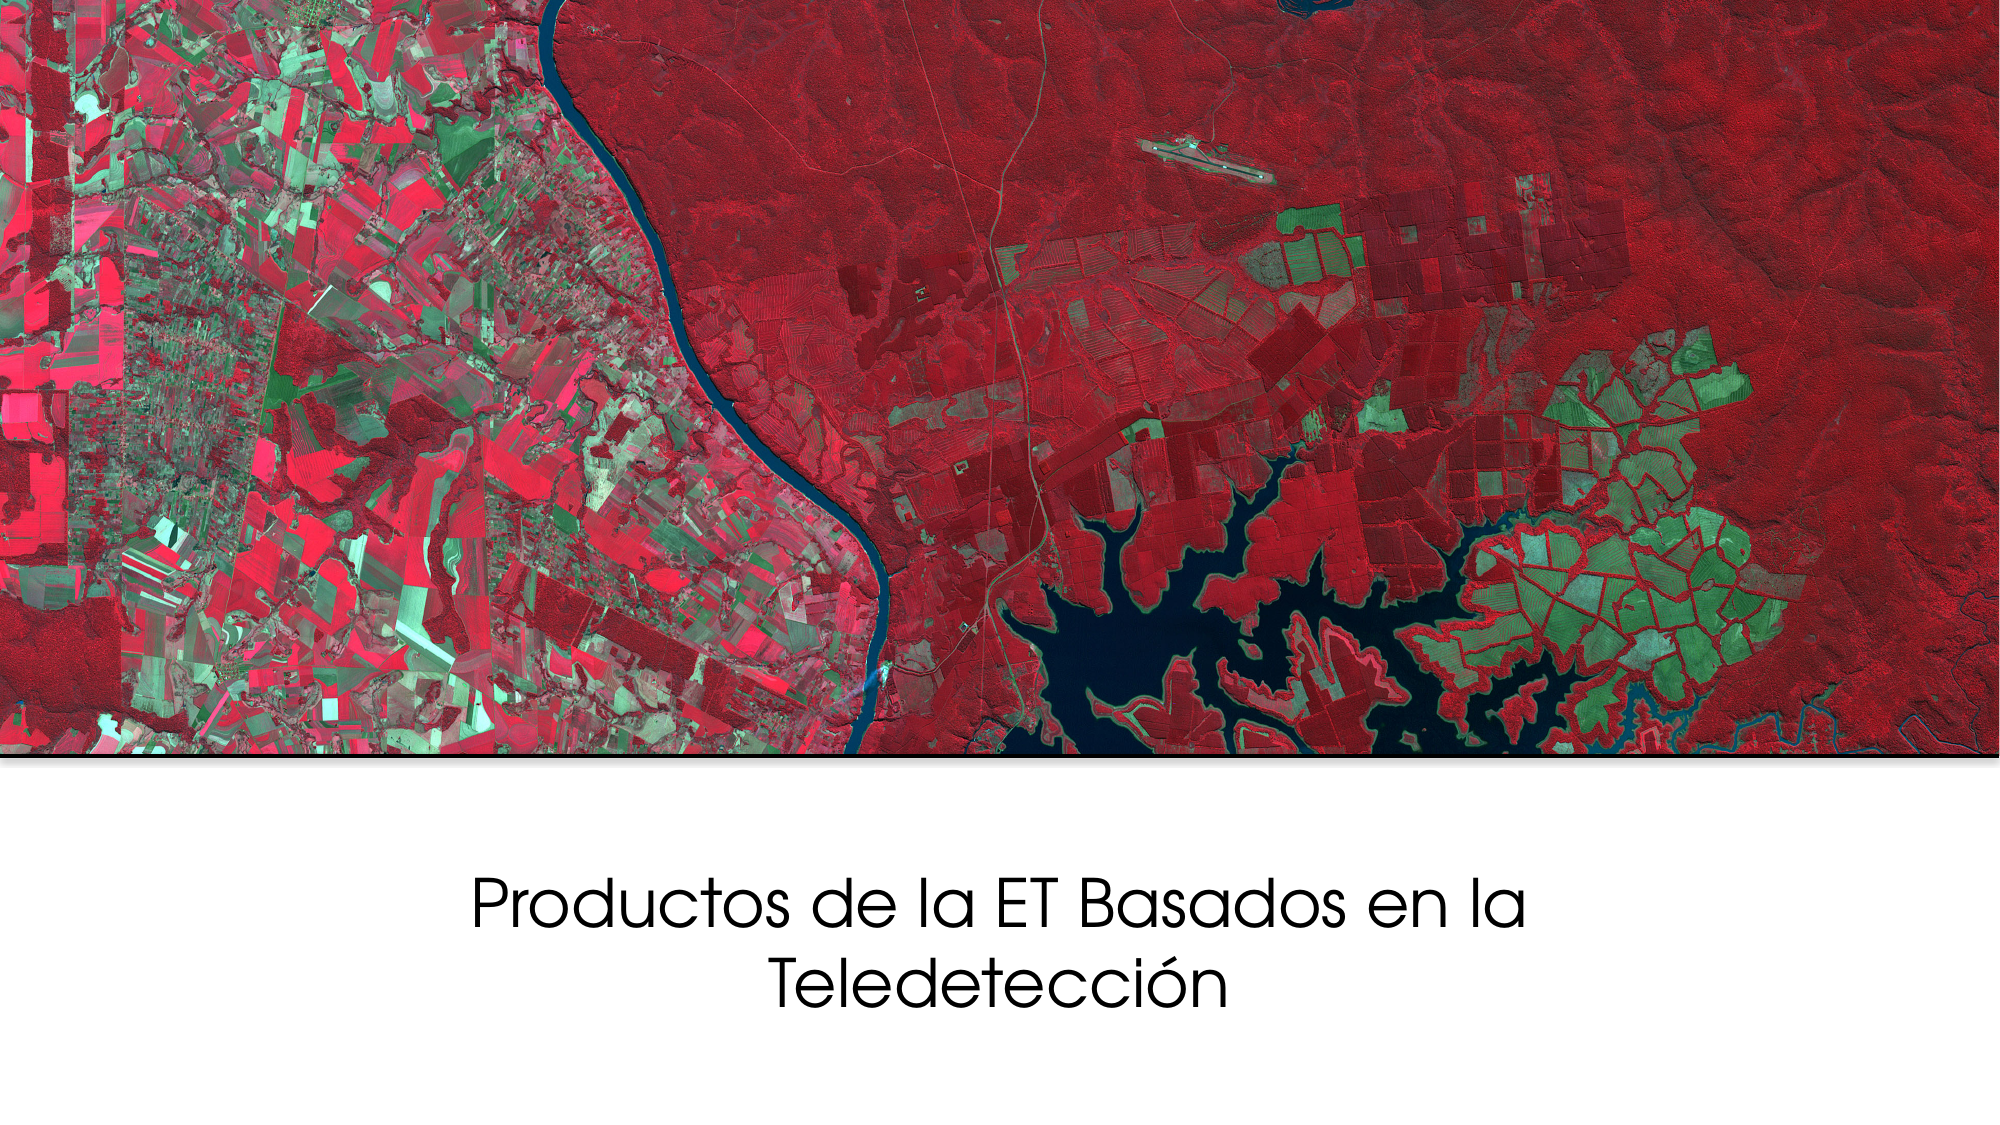

# Productos de la ET Basados en la Teledetección